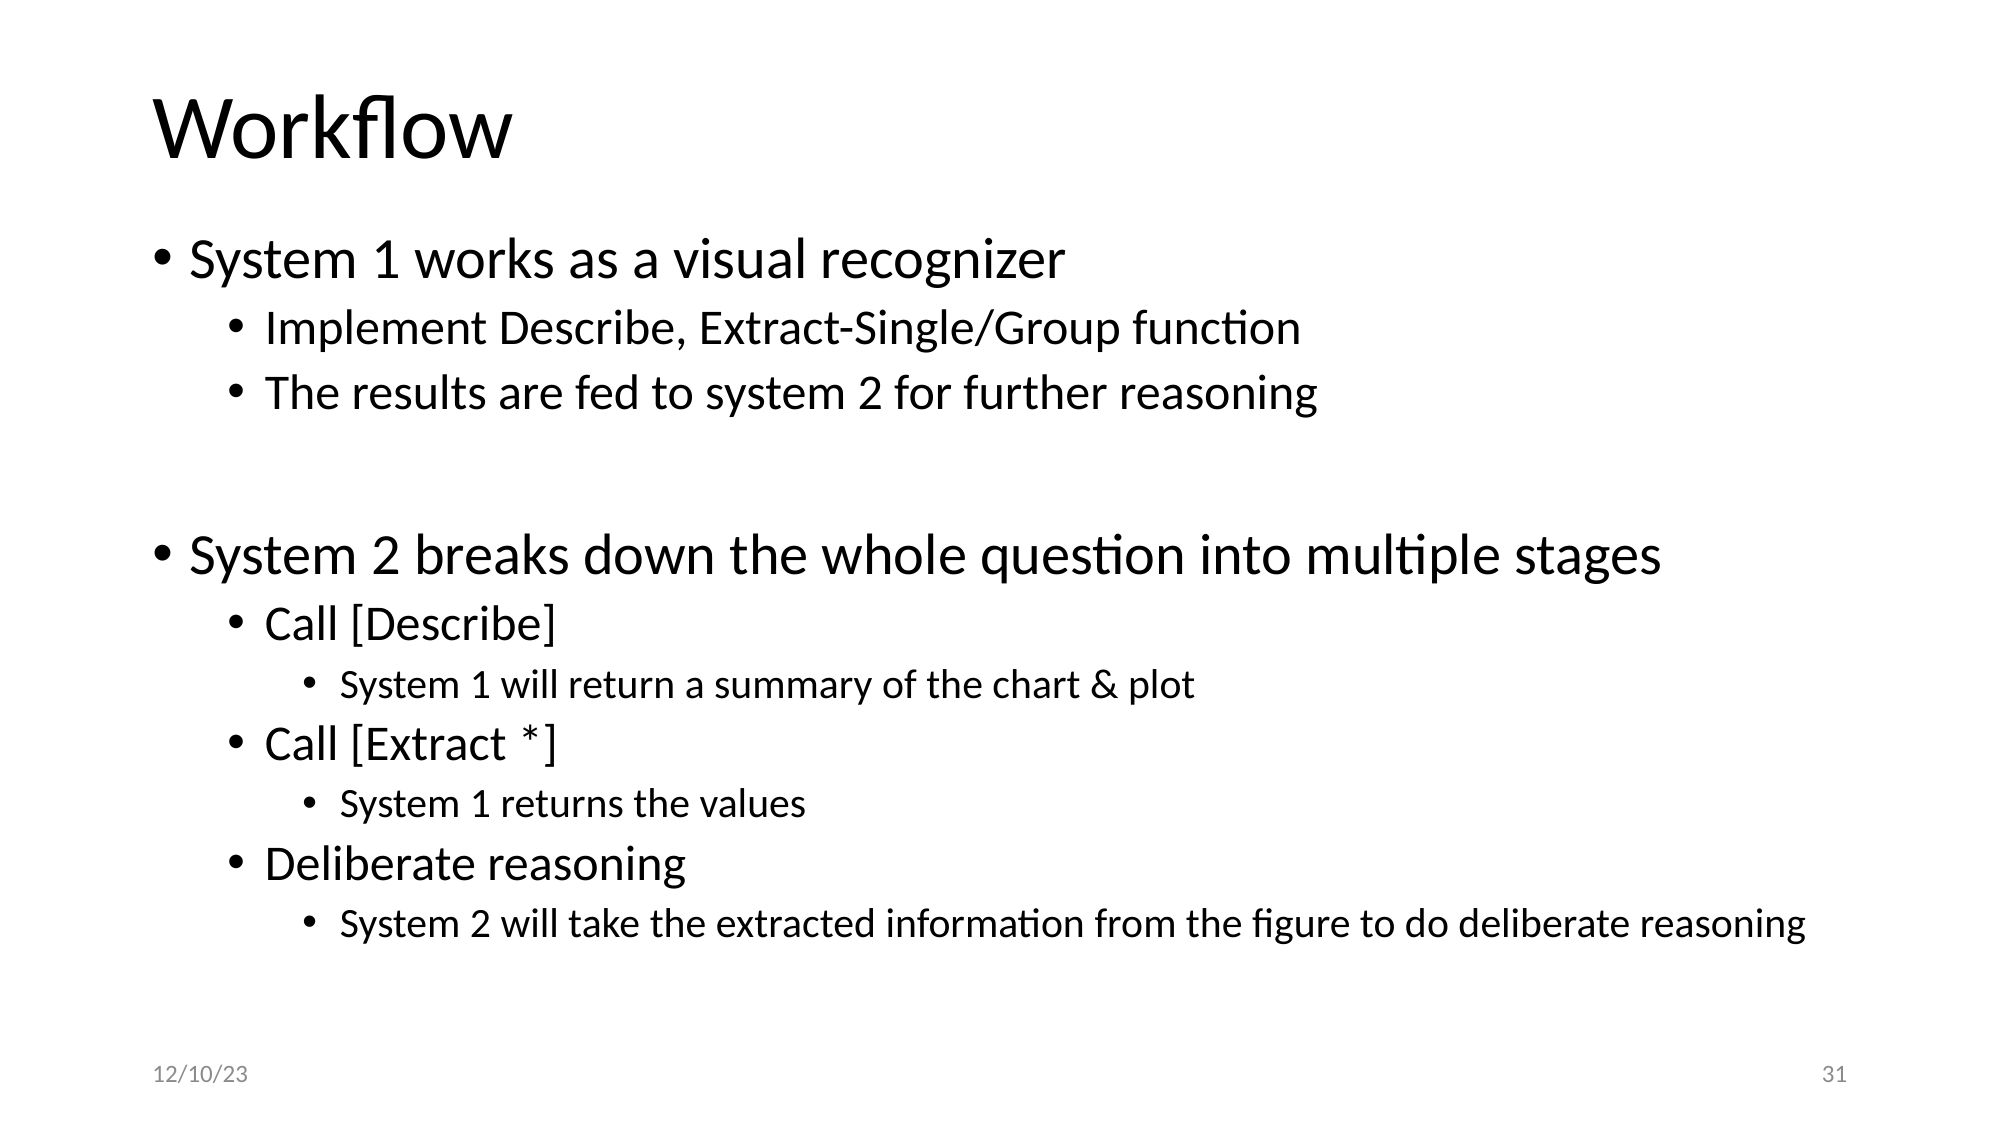

# Workflow
System 1 works as a visual recognizer
Implement Describe, Extract-Single/Group function
The results are fed to system 2 for further reasoning

System 2 breaks down the whole question into multiple stages
Call [Describe]
System 1 will return a summary of the chart & plot
Call [Extract *]
System 1 returns the values
Deliberate reasoning
System 2 will take the extracted information from the figure to do deliberate reasoning

12/10/23
31